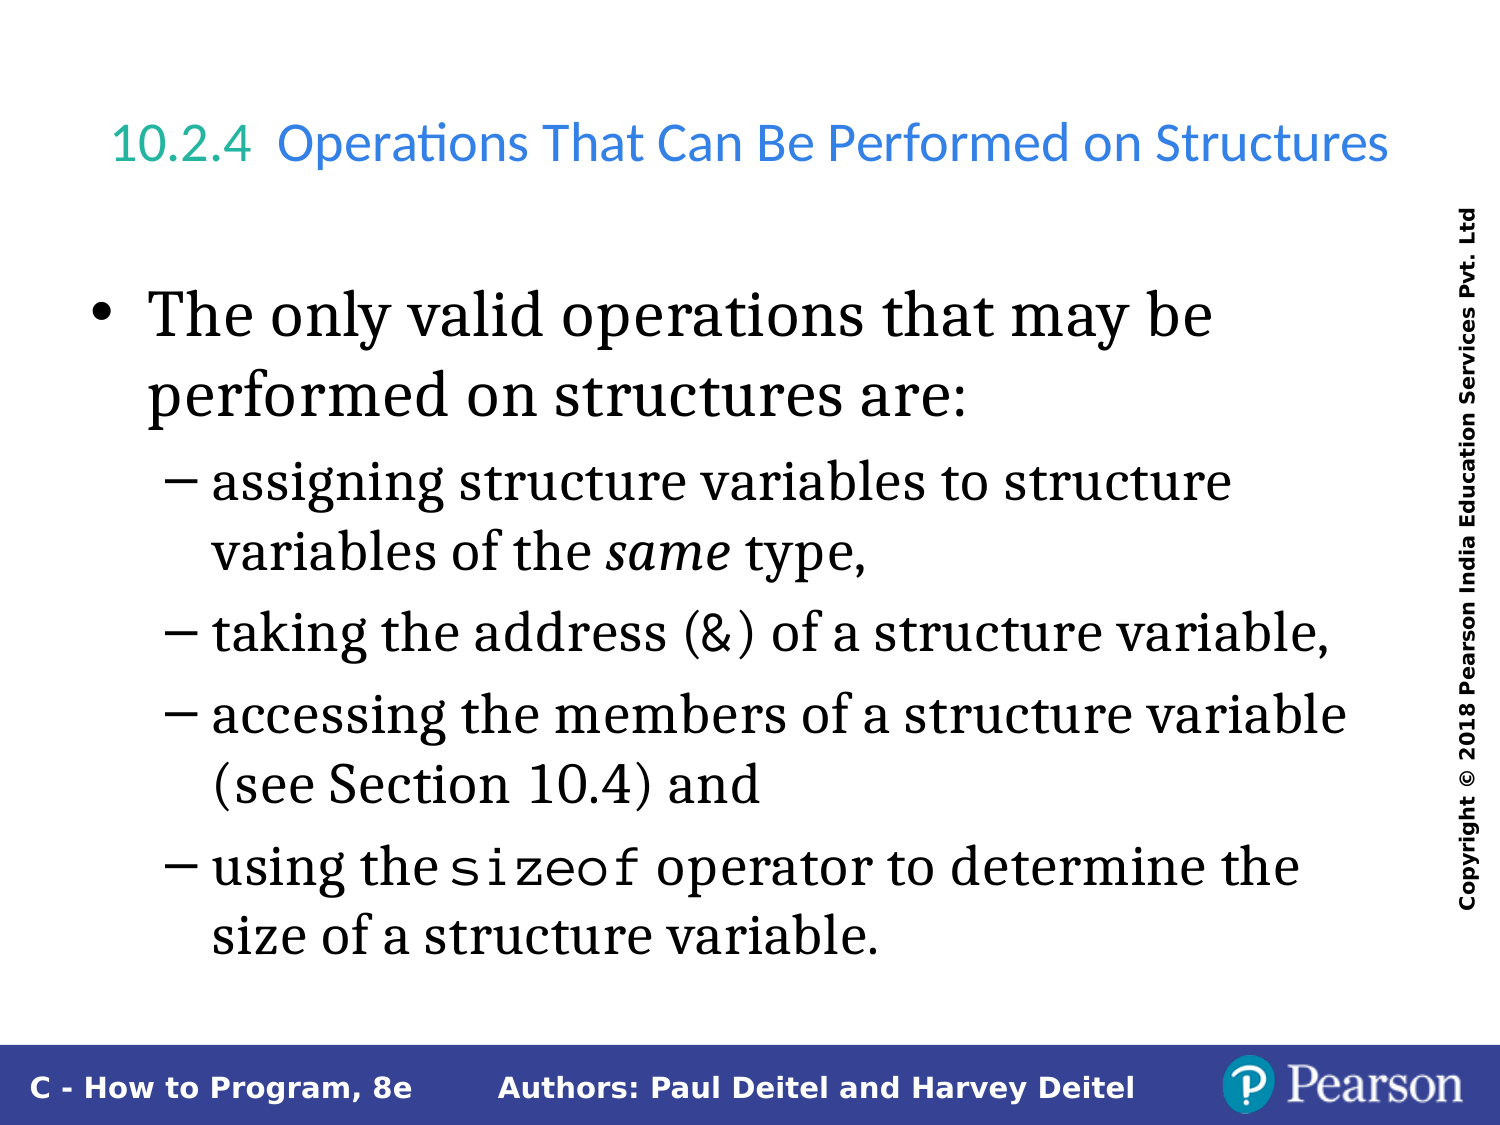

# 10.2.4  Operations That Can Be Performed on Structures
The only valid operations that may be performed on structures are:
assigning structure variables to structure variables of the same type,
taking the address (&) of a structure variable,
accessing the members of a structure variable (see Section 10.4) and
using the sizeof operator to determine the size of a structure variable.